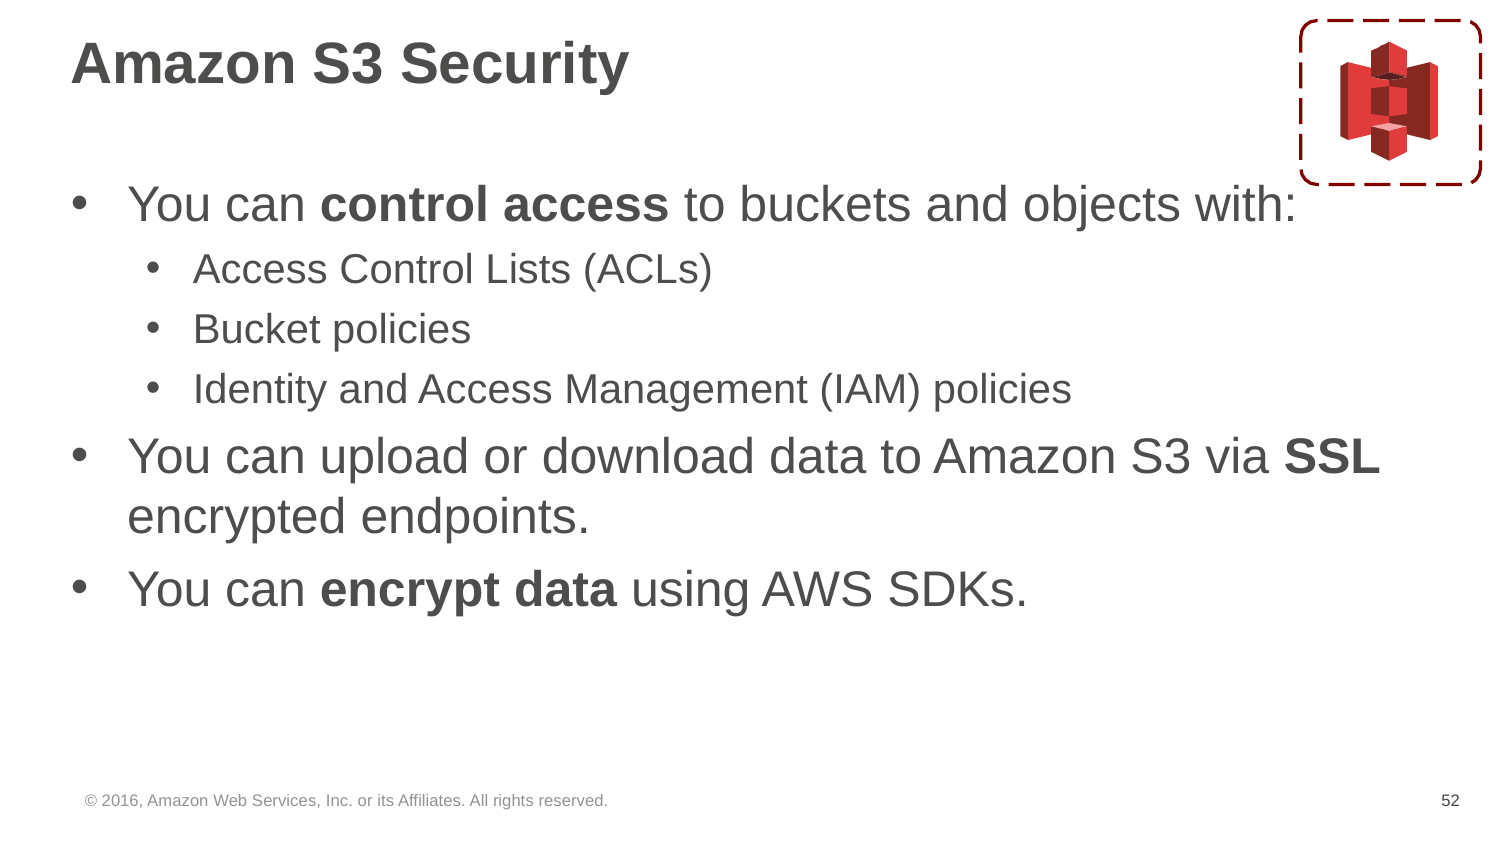

# Amazon S3 Security
You can control access to buckets and objects with:
Access Control Lists (ACLs)
Bucket policies
Identity and Access Management (IAM) policies
You can upload or download data to Amazon S3 via SSL
encrypted endpoints.
You can encrypt data using AWS SDKs.
© 2016, Amazon Web Services, Inc. or its Affiliates. All rights reserved.
52